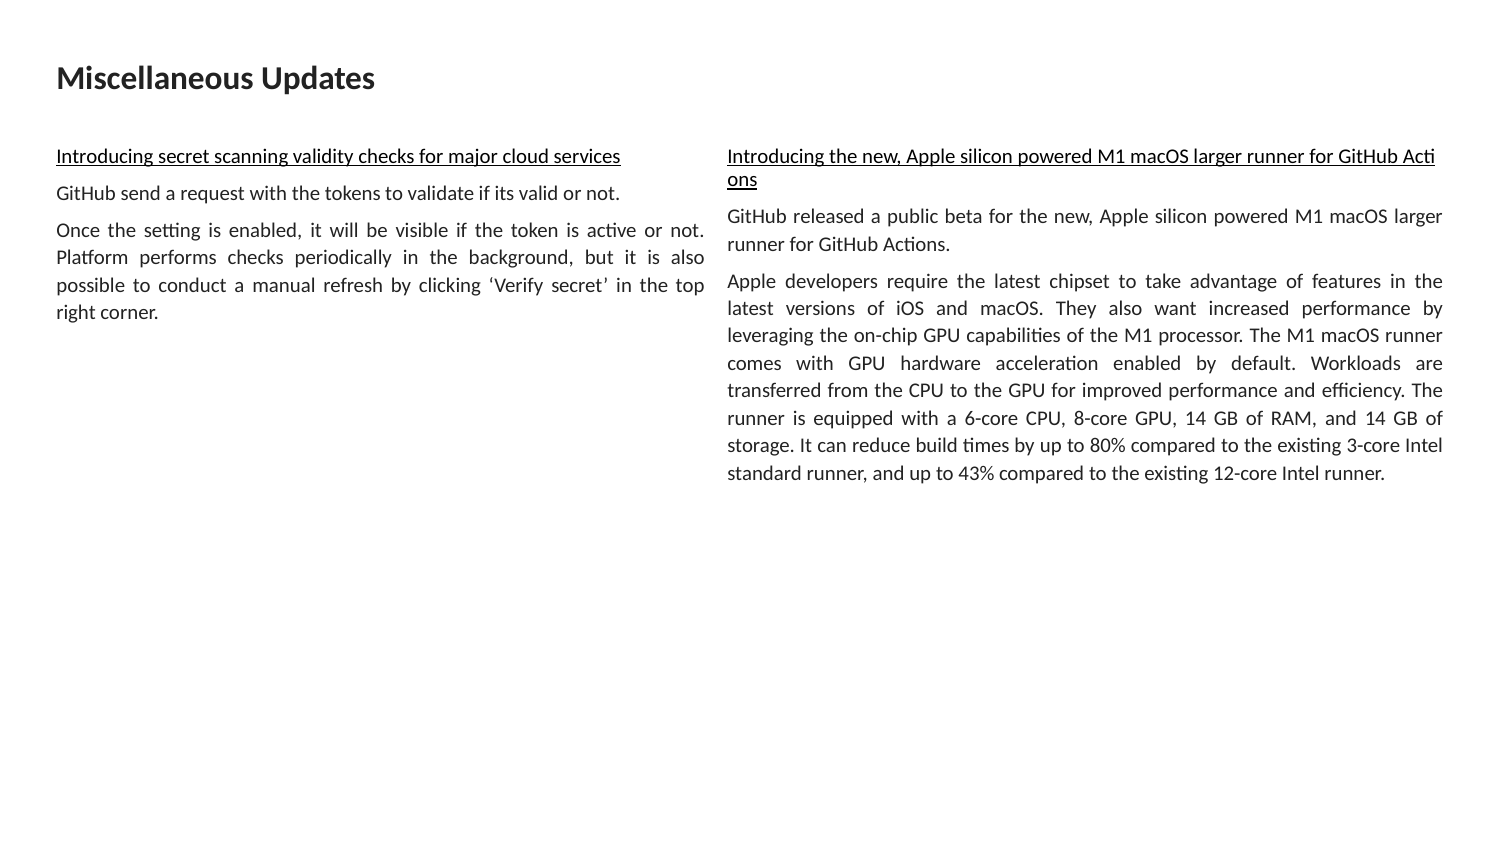

# Miscellaneous Updates
Introducing secret scanning validity checks for major cloud services
GitHub send a request with the tokens to validate if its valid or not.
Once the setting is enabled, it will be visible if the token is active or not. Platform performs checks periodically in the background, but it is also possible to conduct a manual refresh by clicking ‘Verify secret’ in the top right corner.
Introducing the new, Apple silicon powered M1 macOS larger runner for GitHub Actions
GitHub released a public beta for the new, Apple silicon powered M1 macOS larger runner for GitHub Actions.
Apple developers require the latest chipset to take advantage of features in the latest versions of iOS and macOS. They also want increased performance by leveraging the on-chip GPU capabilities of the M1 processor. The M1 macOS runner comes with GPU hardware acceleration enabled by default. Workloads are transferred from the CPU to the GPU for improved performance and efficiency. The runner is equipped with a 6-core CPU, 8-core GPU, 14 GB of RAM, and 14 GB of storage. It can reduce build times by up to 80% compared to the existing 3-core Intel standard runner, and up to 43% compared to the existing 12-core Intel runner.